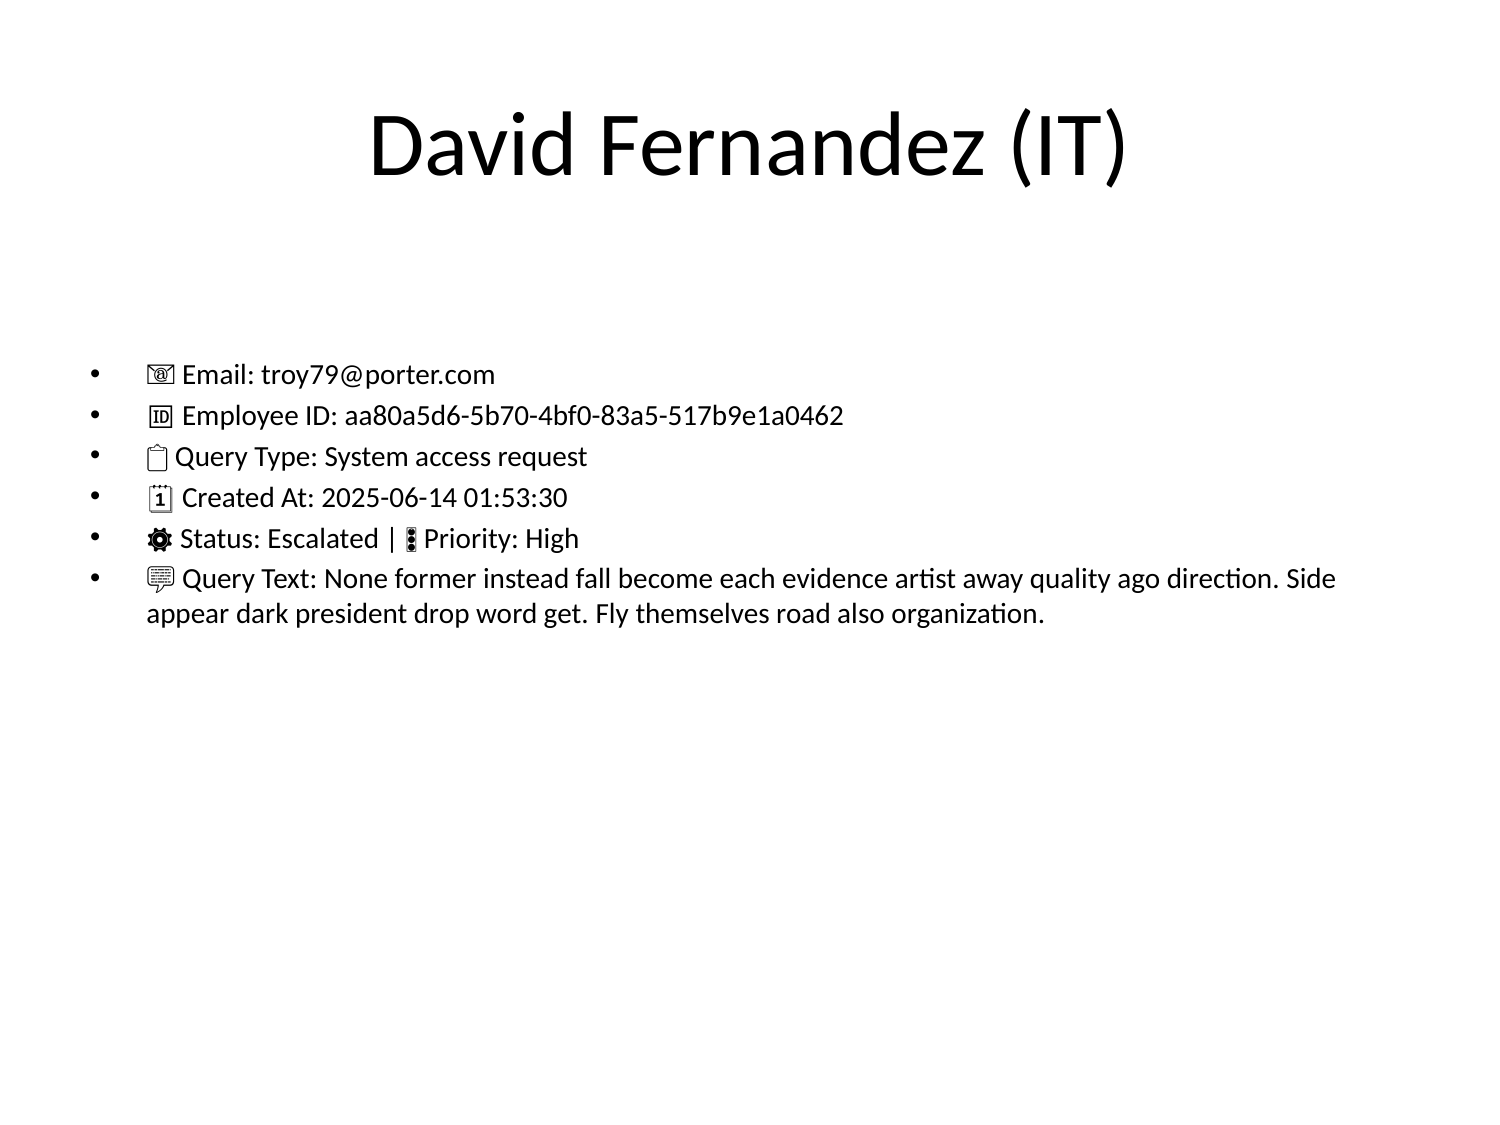

# David Fernandez (IT)

📧 Email: troy79@porter.com
🆔 Employee ID: aa80a5d6-5b70-4bf0-83a5-517b9e1a0462
📋 Query Type: System access request
🗓 Created At: 2025-06-14 01:53:30
⚙ Status: Escalated | 🚦 Priority: High
💬 Query Text: None former instead fall become each evidence artist away quality ago direction. Side appear dark president drop word get. Fly themselves road also organization.